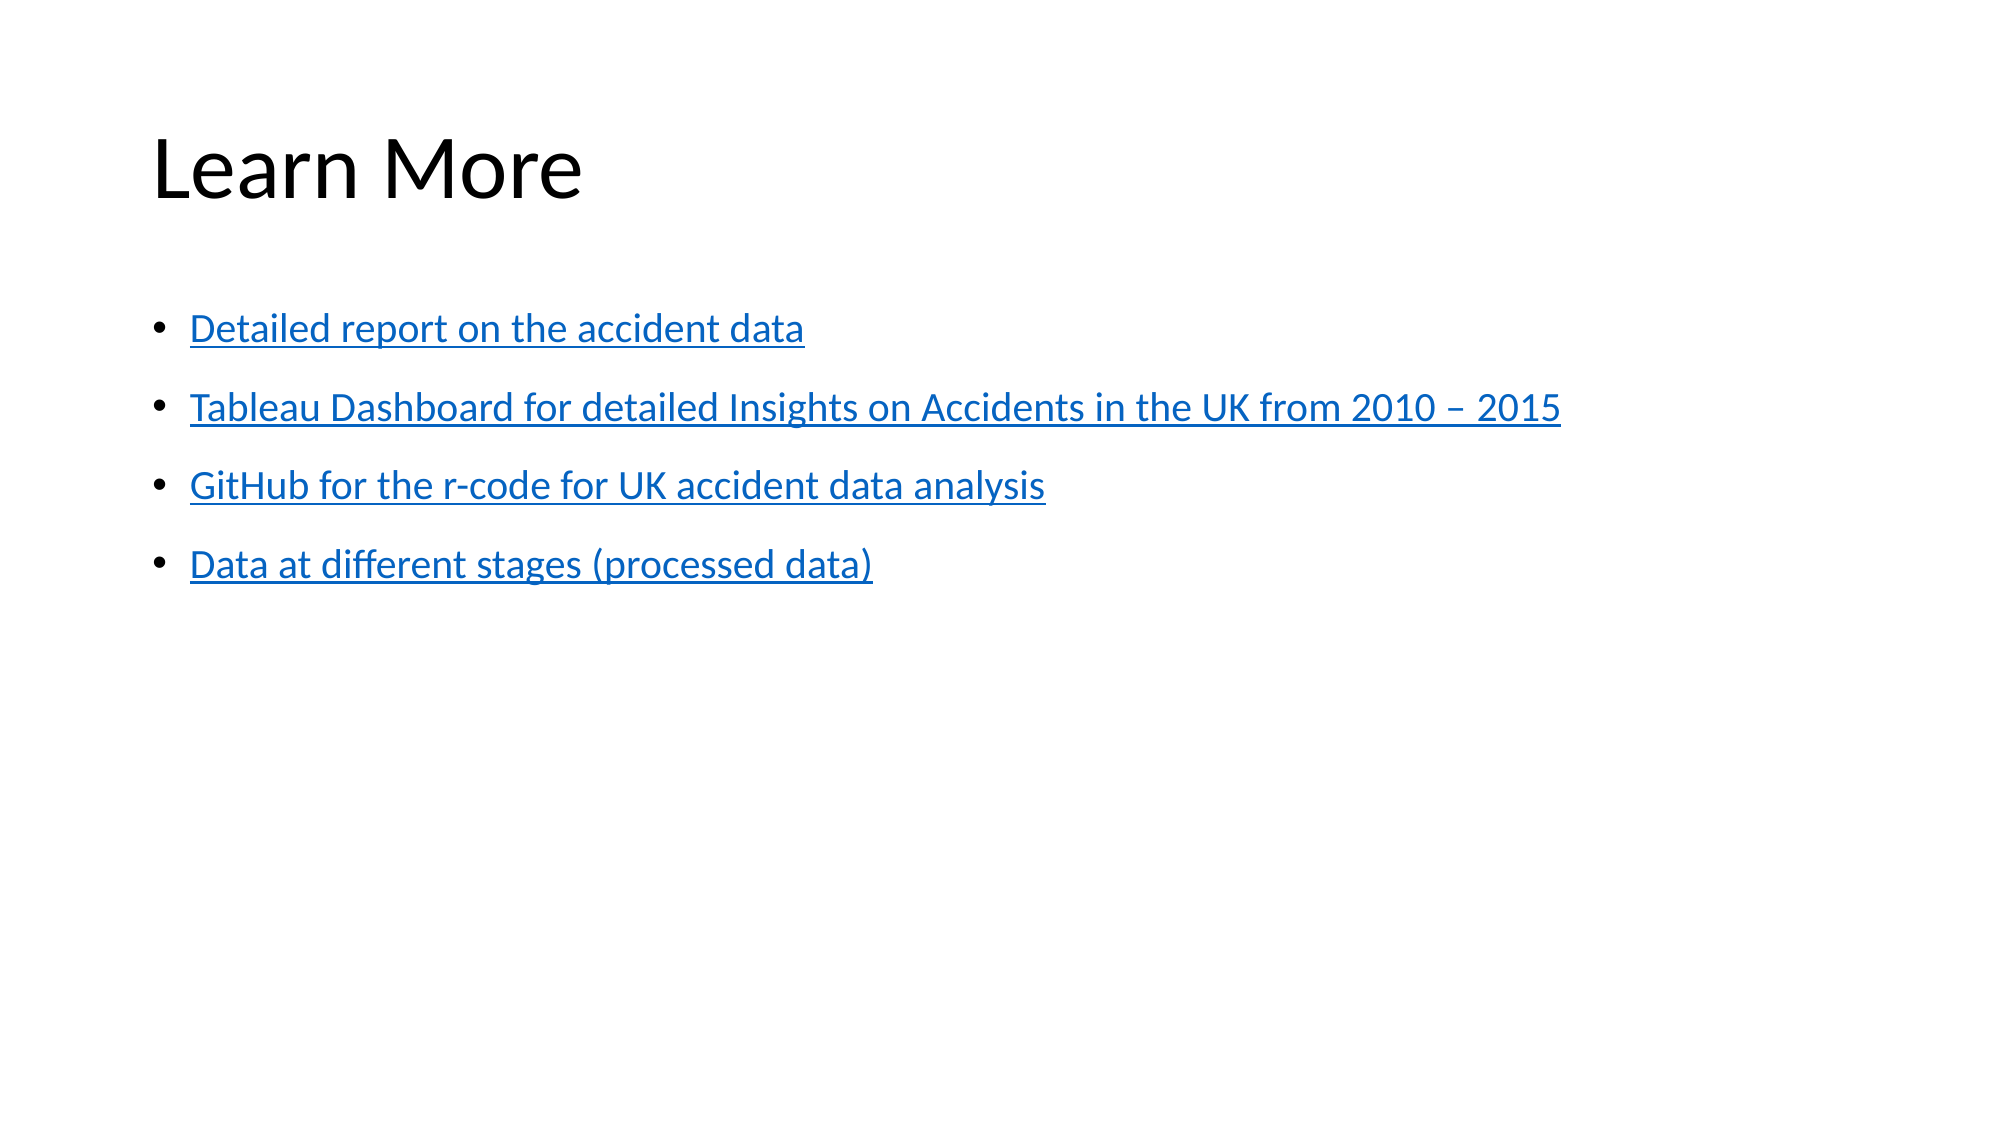

# Learn More
Detailed report on the accident data
Tableau Dashboard for detailed Insights on Accidents in the UK from 2010 – 2015
GitHub for the r-code for UK accident data analysis
Data at different stages (processed data)